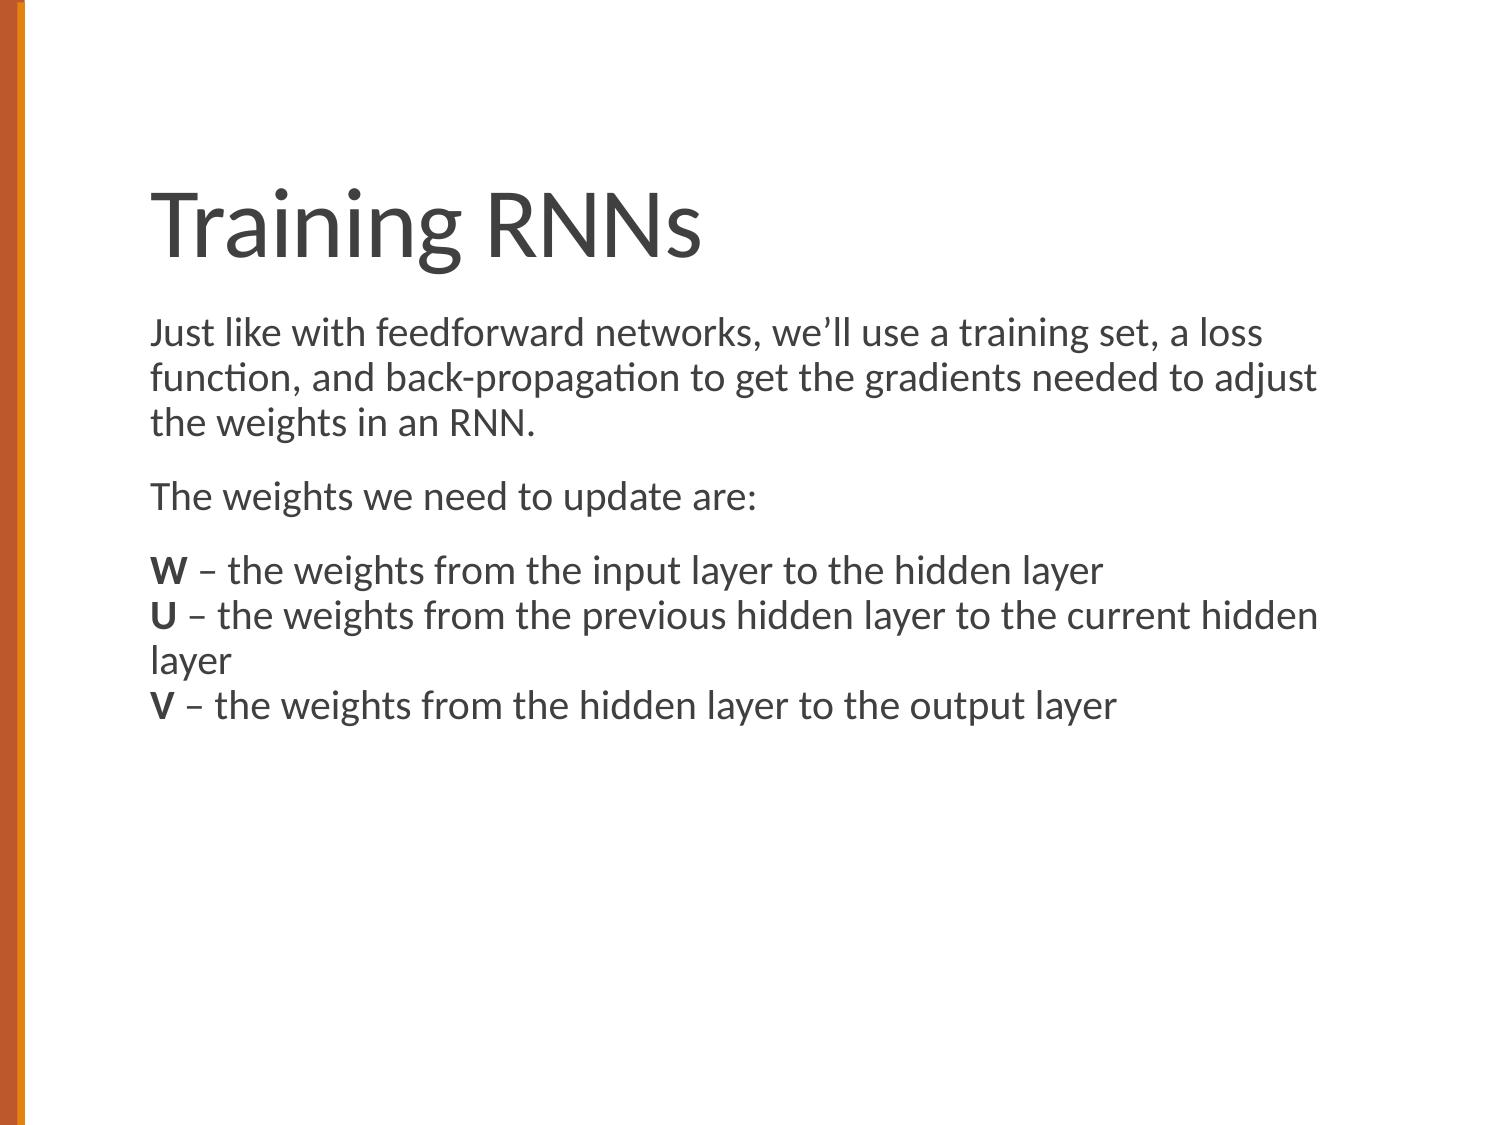

# Training RNNs
Just like with feedforward networks, we’ll use a training set, a loss function, and back-propagation to get the gradients needed to adjust the weights in an RNN.
The weights we need to update are:
W – the weights from the input layer to the hidden layer
U – the weights from the previous hidden layer to the current hidden layer
V – the weights from the hidden layer to the output layer